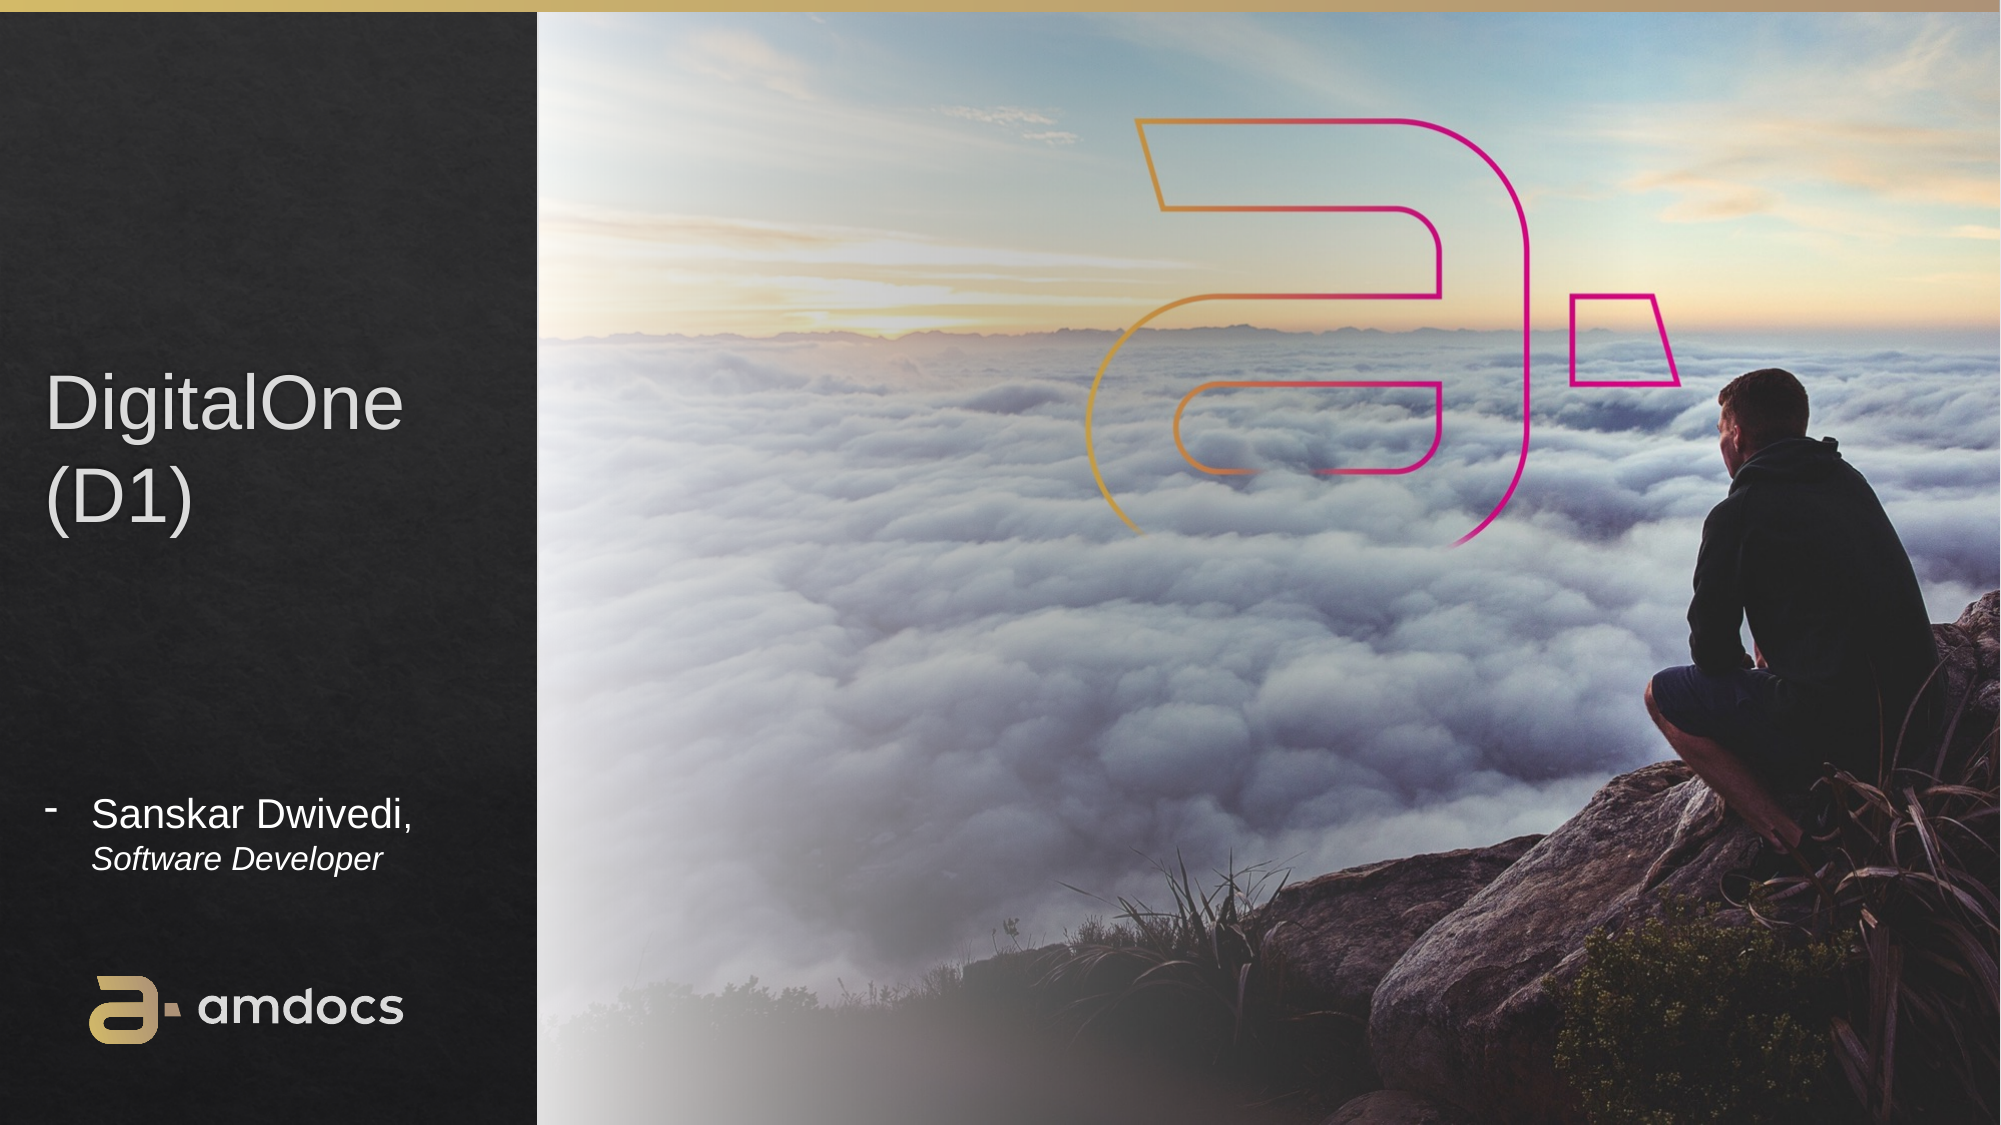

# DigitalOne (D1)
Sanskar Dwivedi,
Software Developer